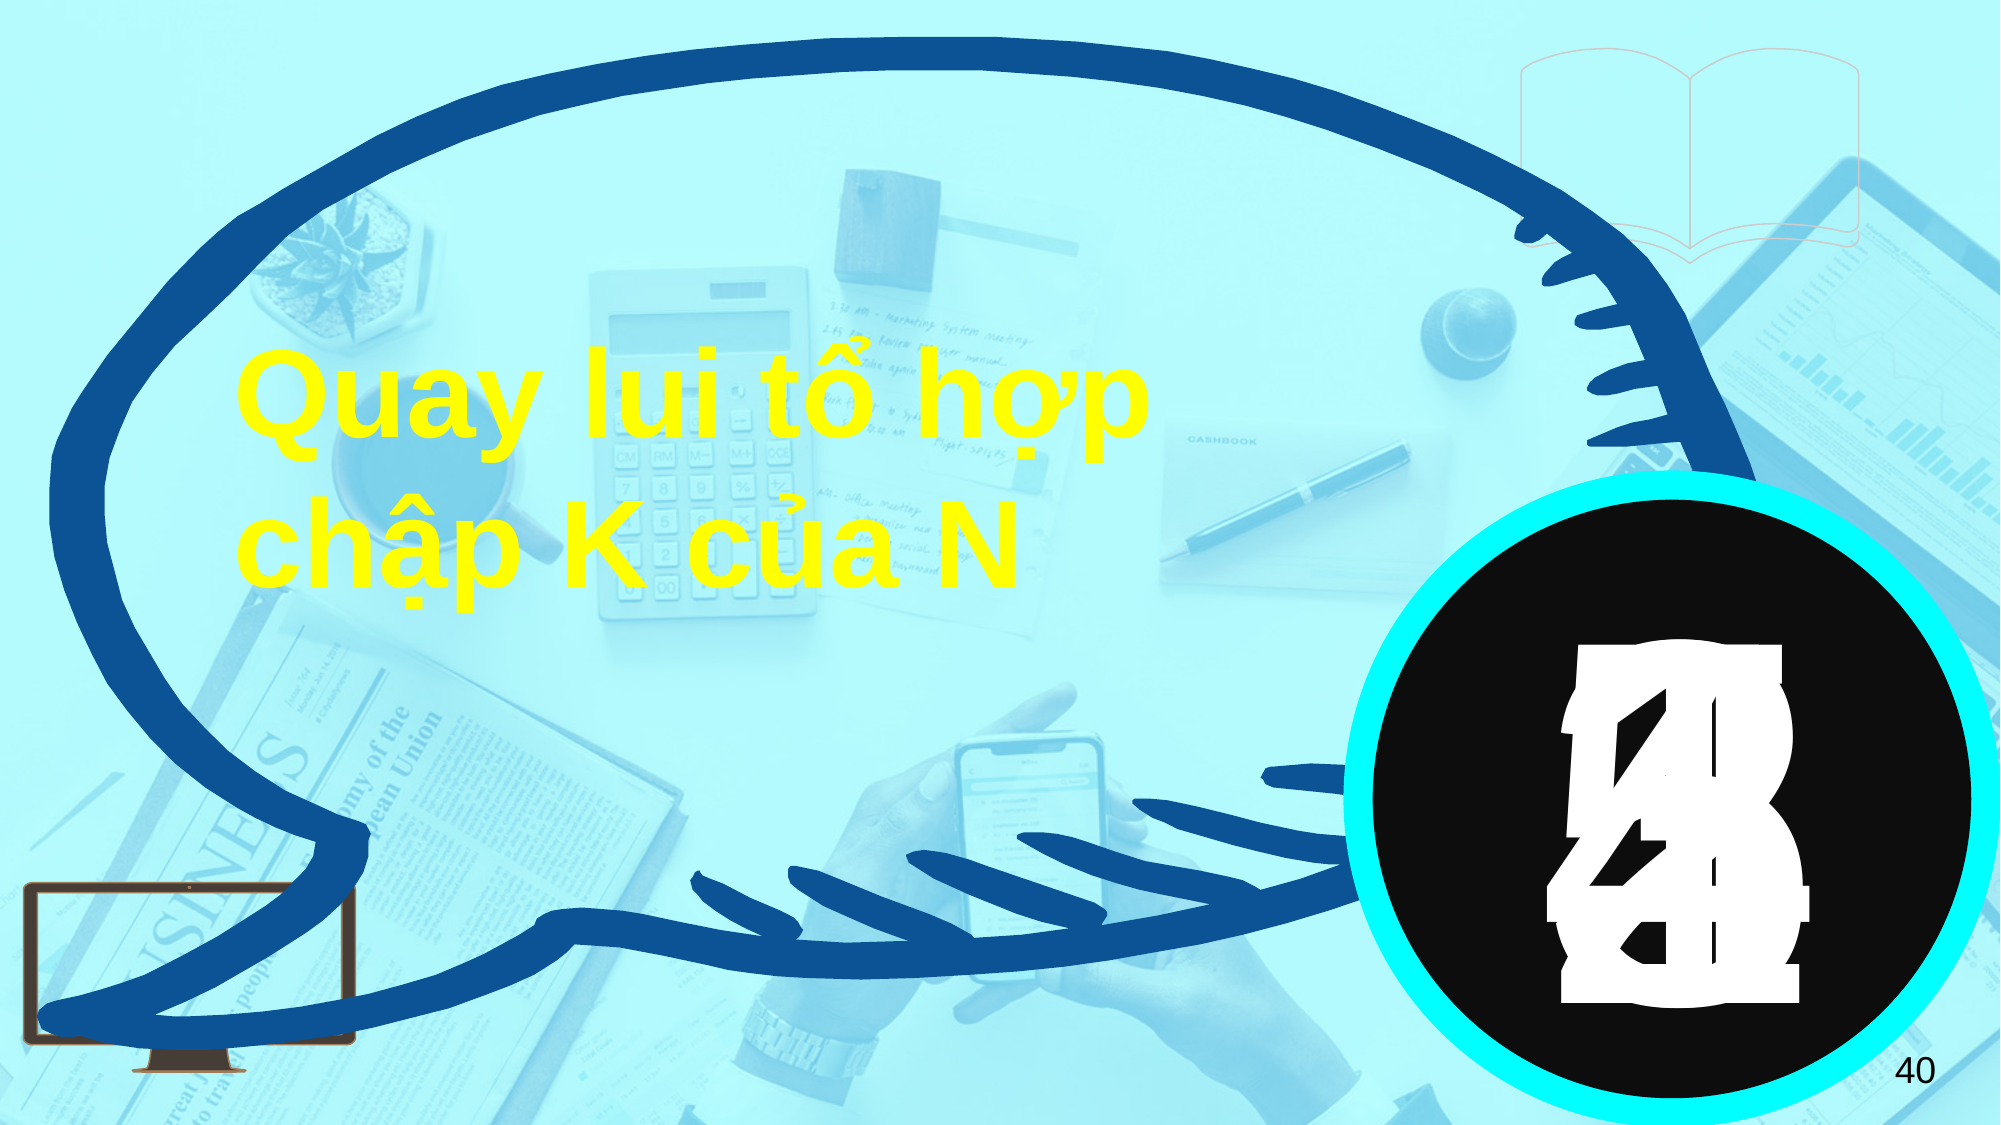

Quay lui tổ hợp chập K của N

5
4
3
2
1

40